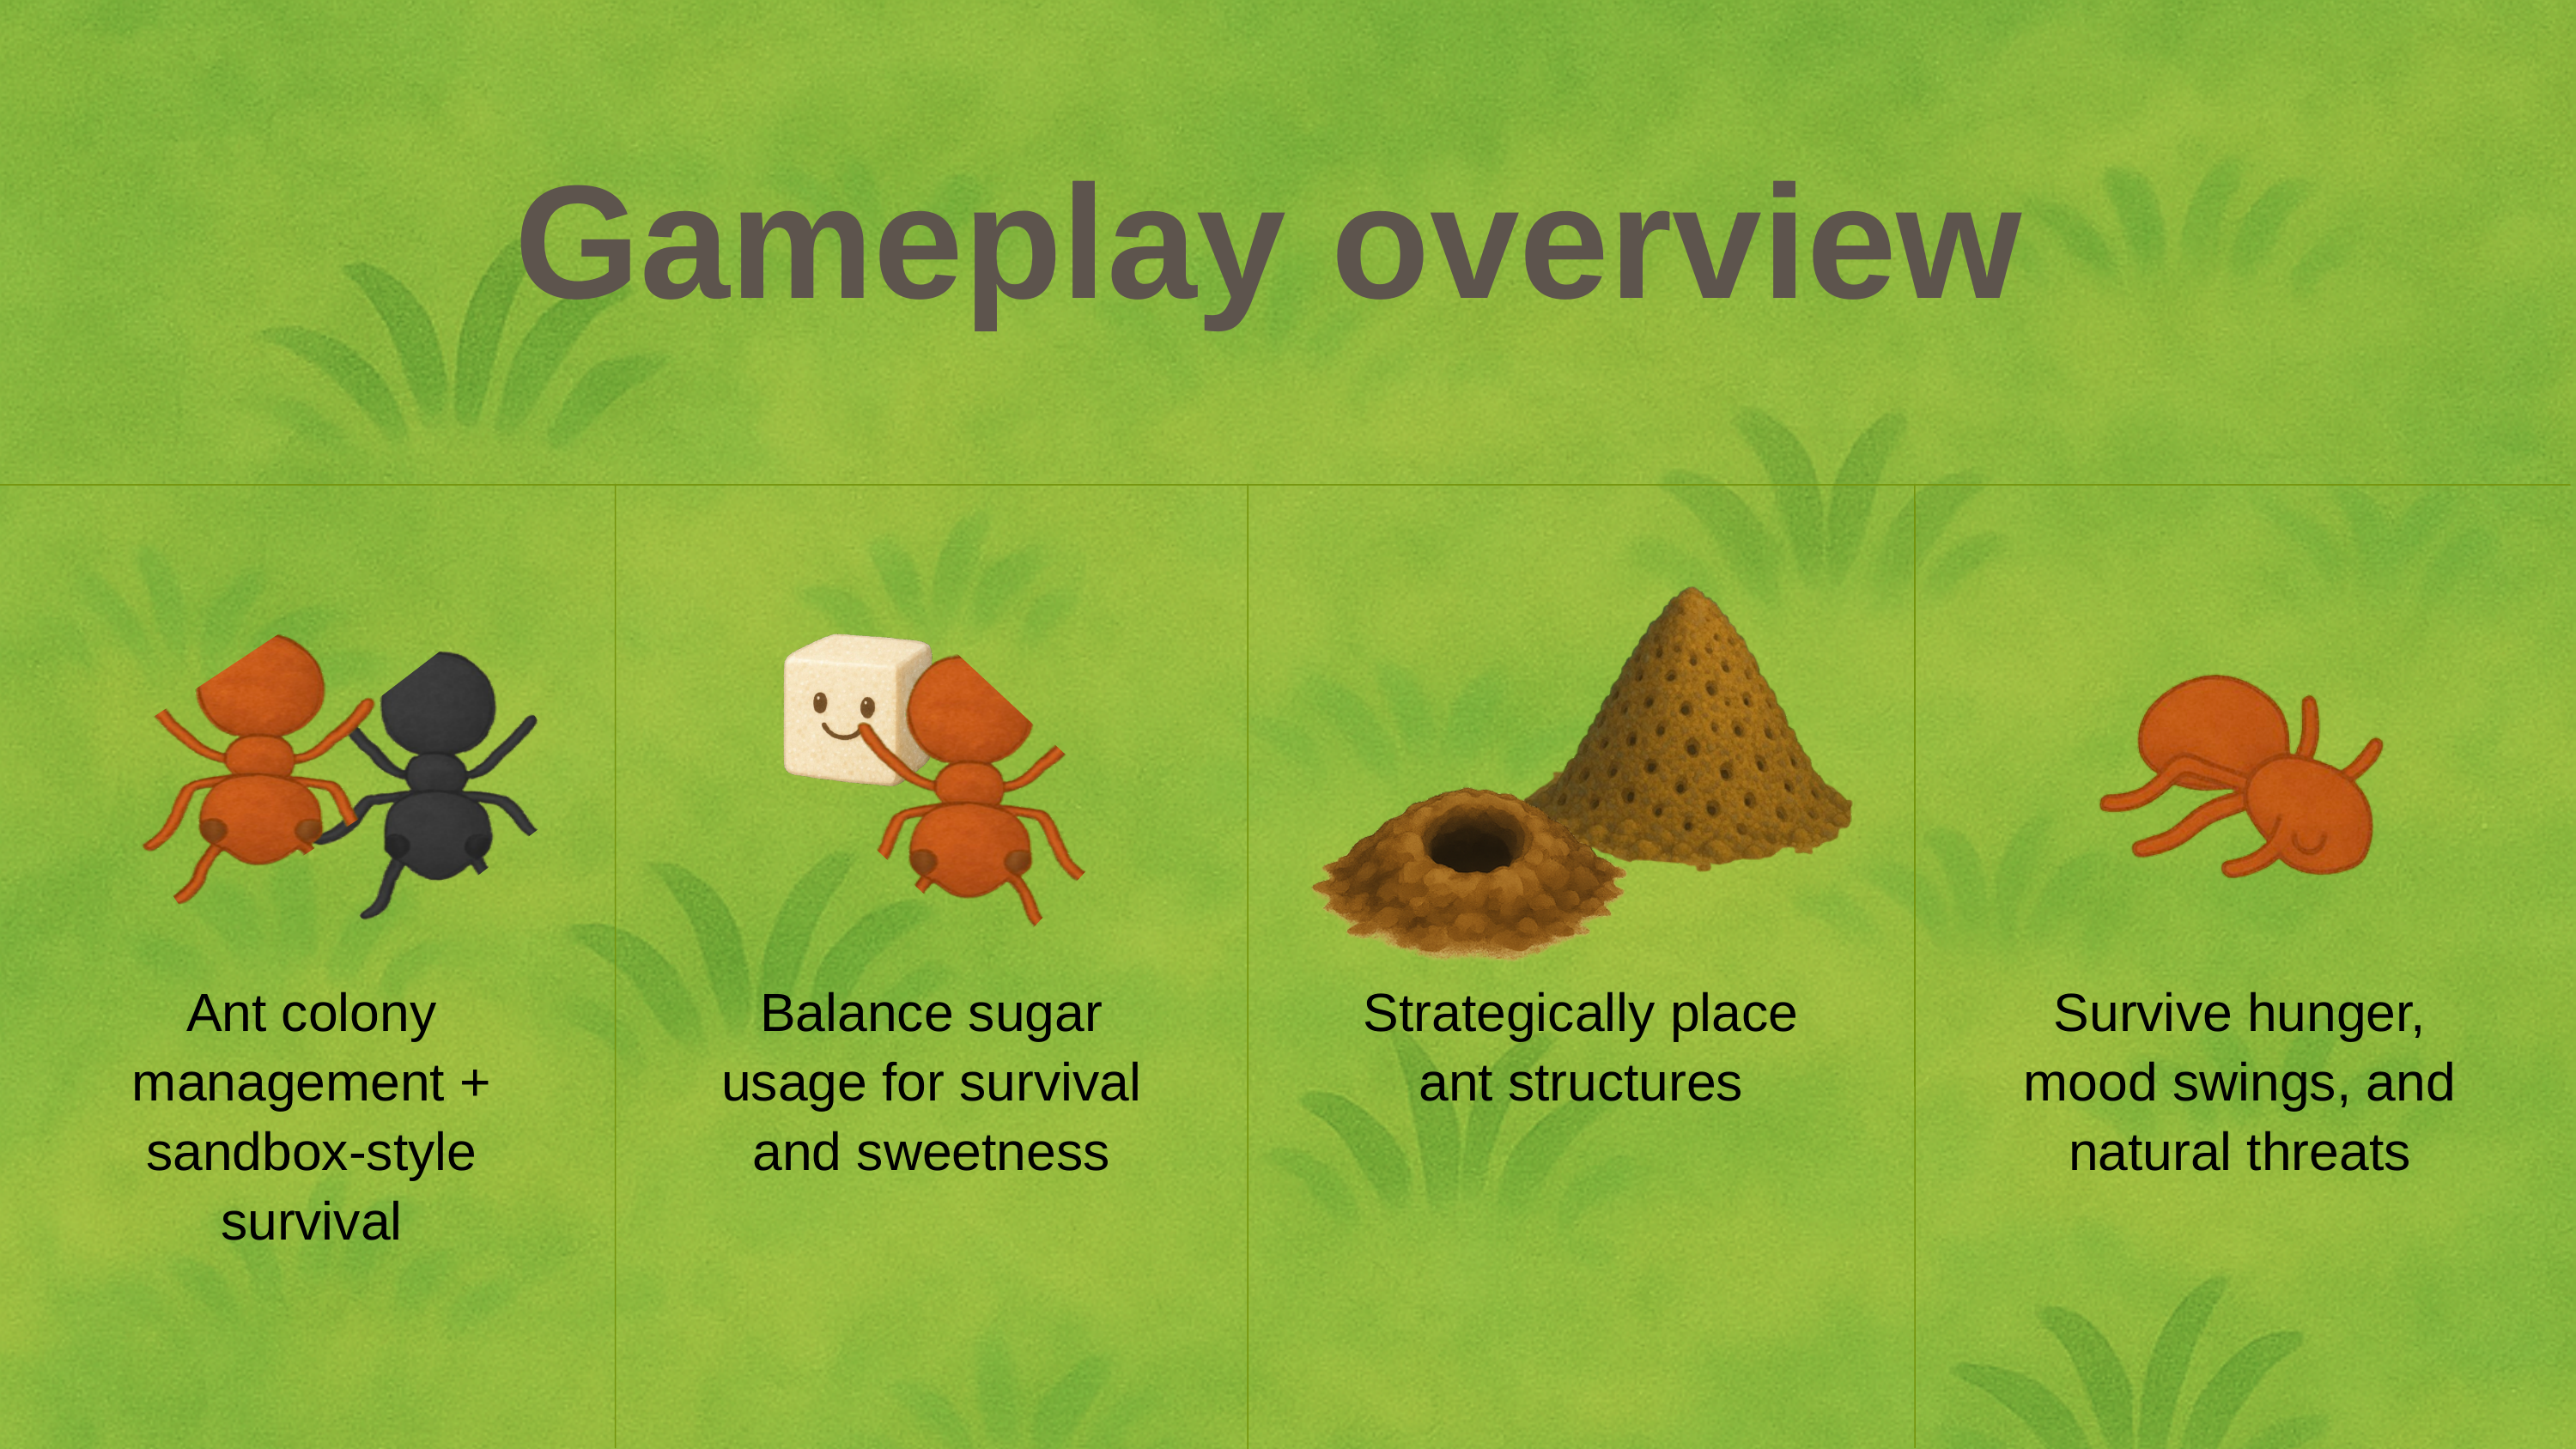

Gameplay overview

Ant colony management + sandbox-style survival
Balance sugar usage for survival and sweetness
Strategically place ant structures
Survive hunger, mood swings, and natural threats